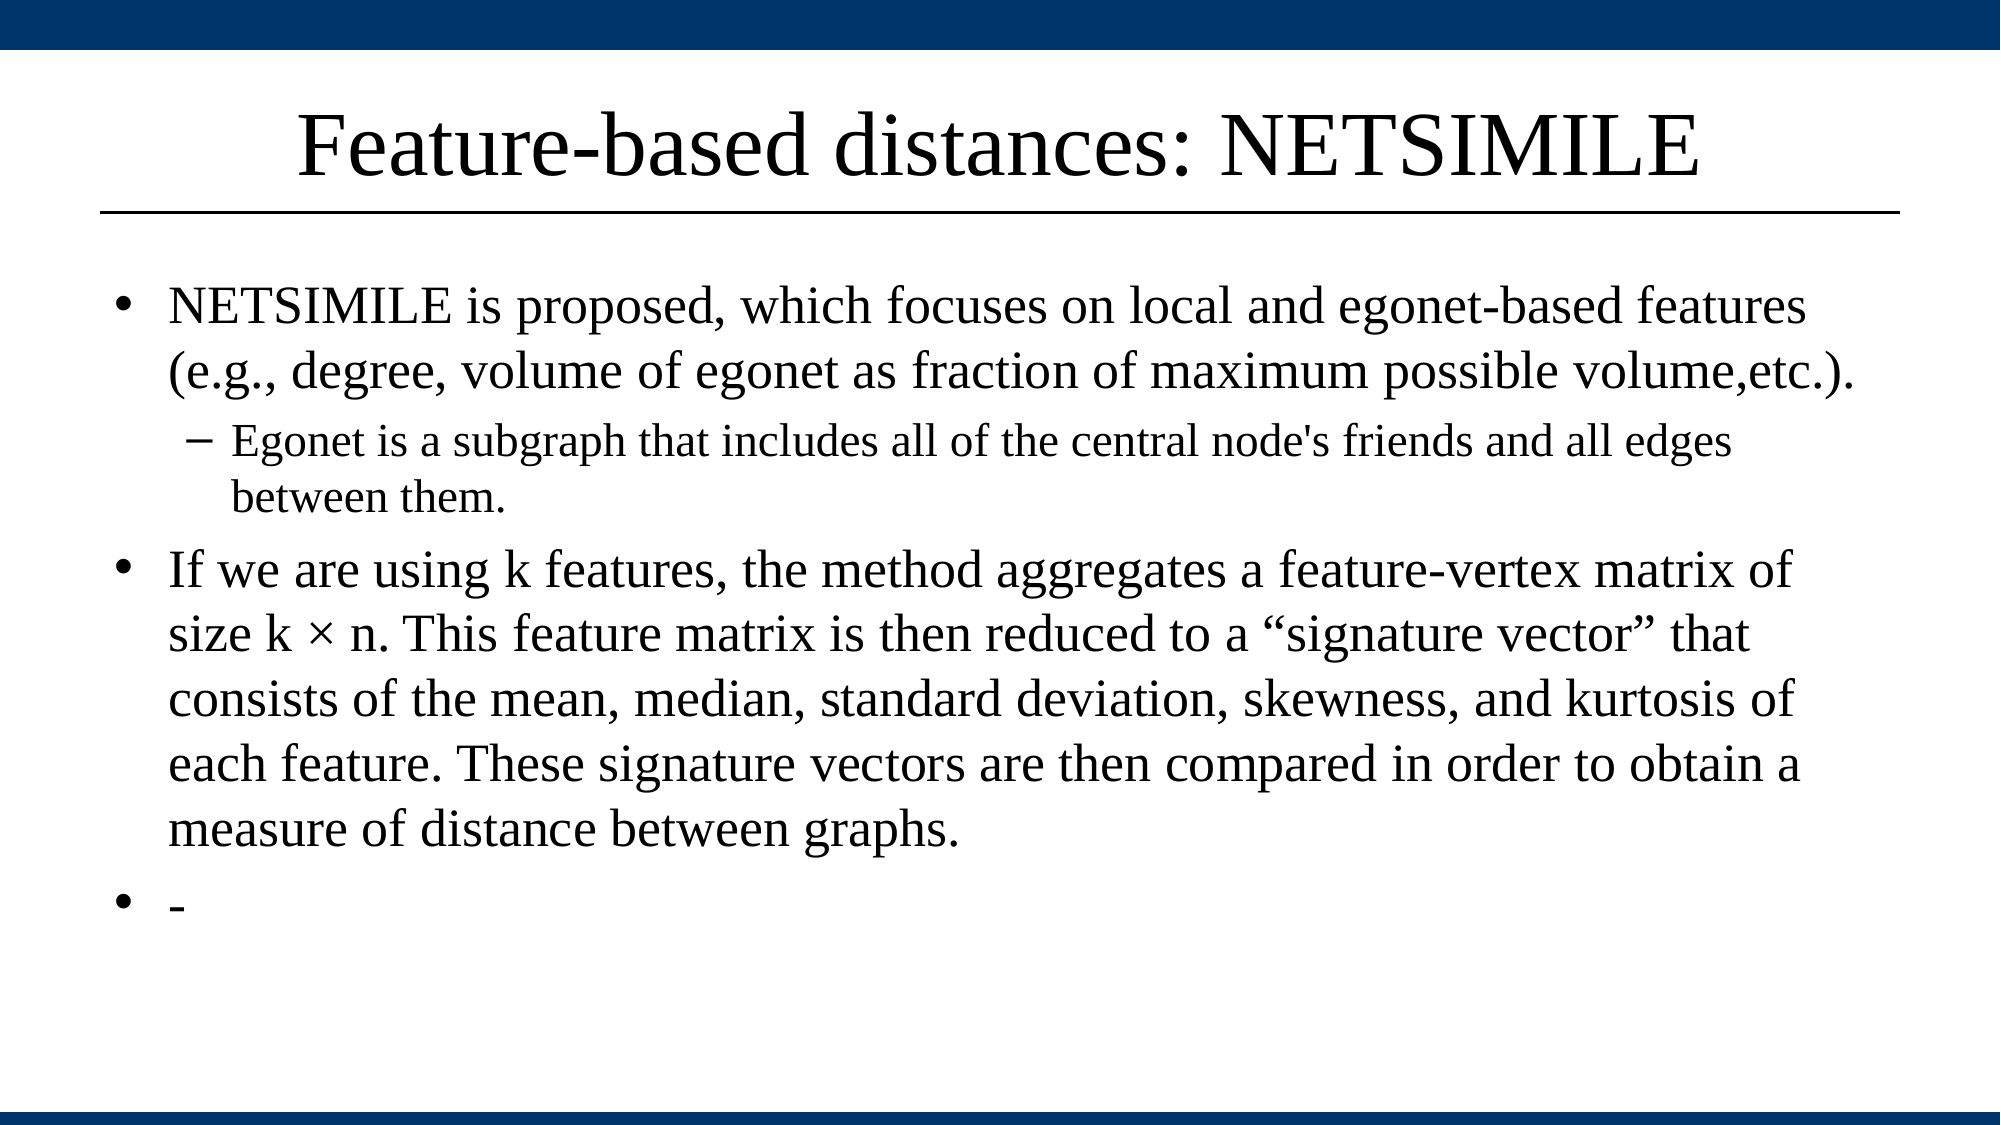

# Feature-based distances: NETSIMILE
NETSIMILE is proposed, which focuses on local and egonet-based features (e.g., degree, volume of egonet as fraction of maximum possible volume,etc.).
Egonet is a subgraph that includes all of the central node's friends and all edges between them.
If we are using k features, the method aggregates a feature-vertex matrix of size k × n. This feature matrix is then reduced to a “signature vector” that consists of the mean, median, standard deviation, skewness, and kurtosis of each feature. These signature vectors are then compared in order to obtain a measure of distance between graphs.
-